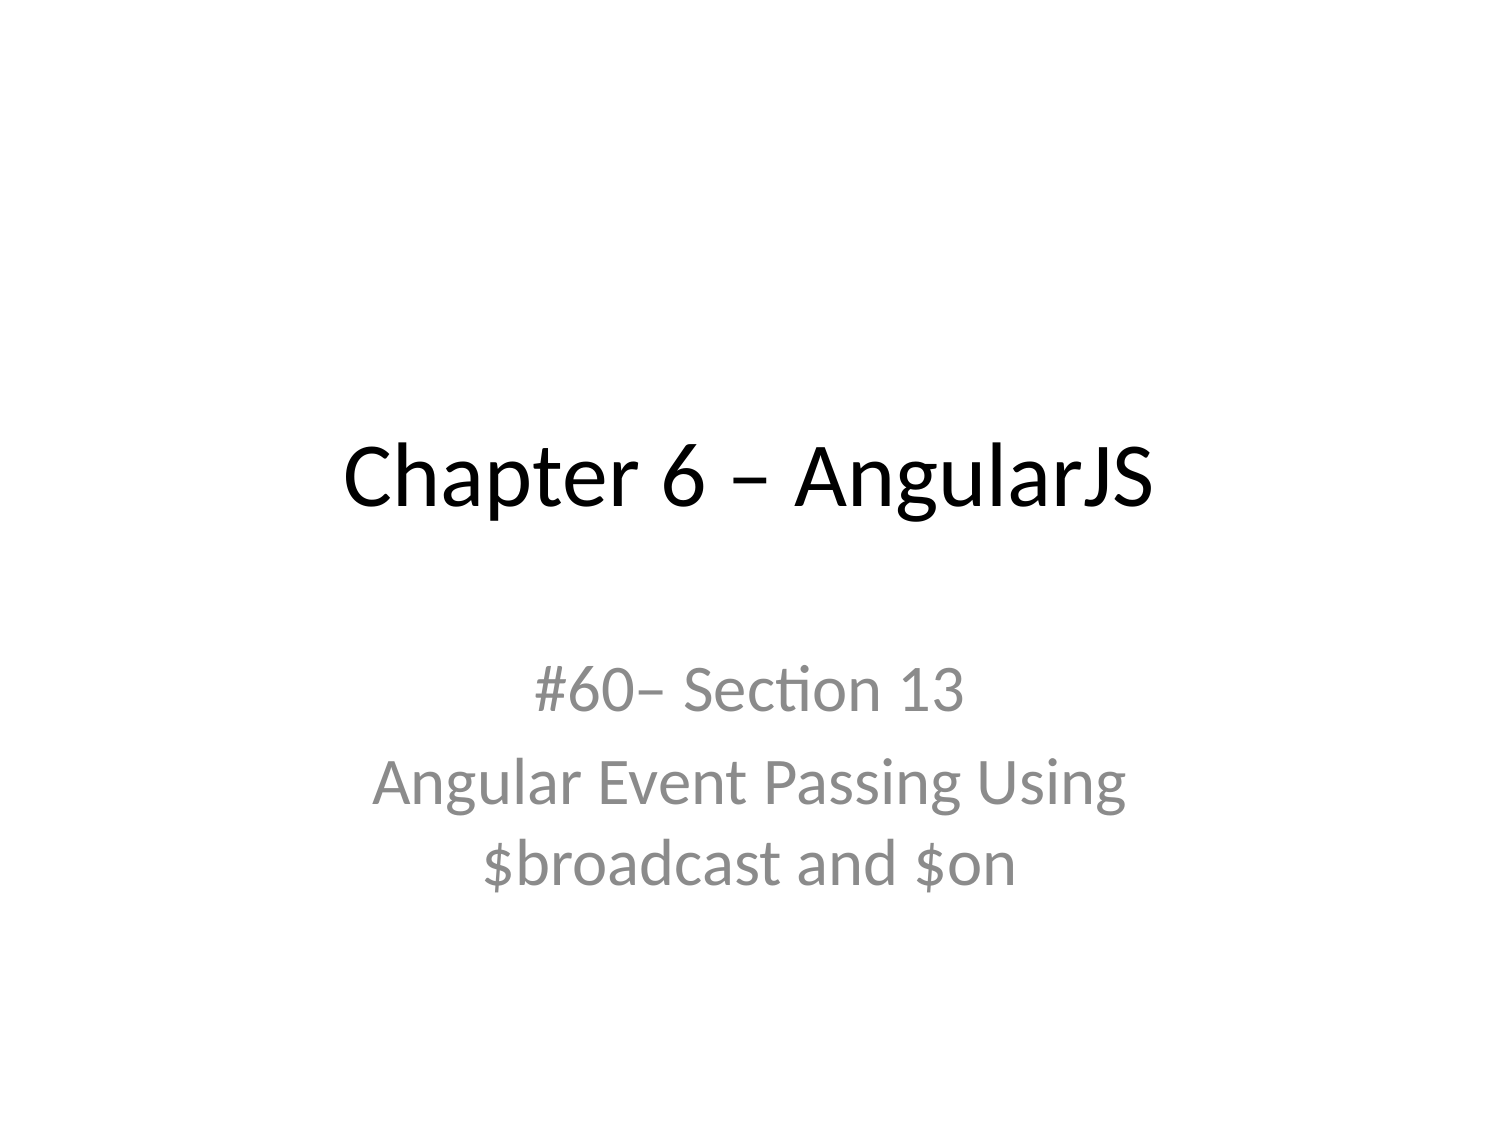

# Chapter 6 – AngularJS
#60– Section 13
Angular Event Passing Using $broadcast and $on